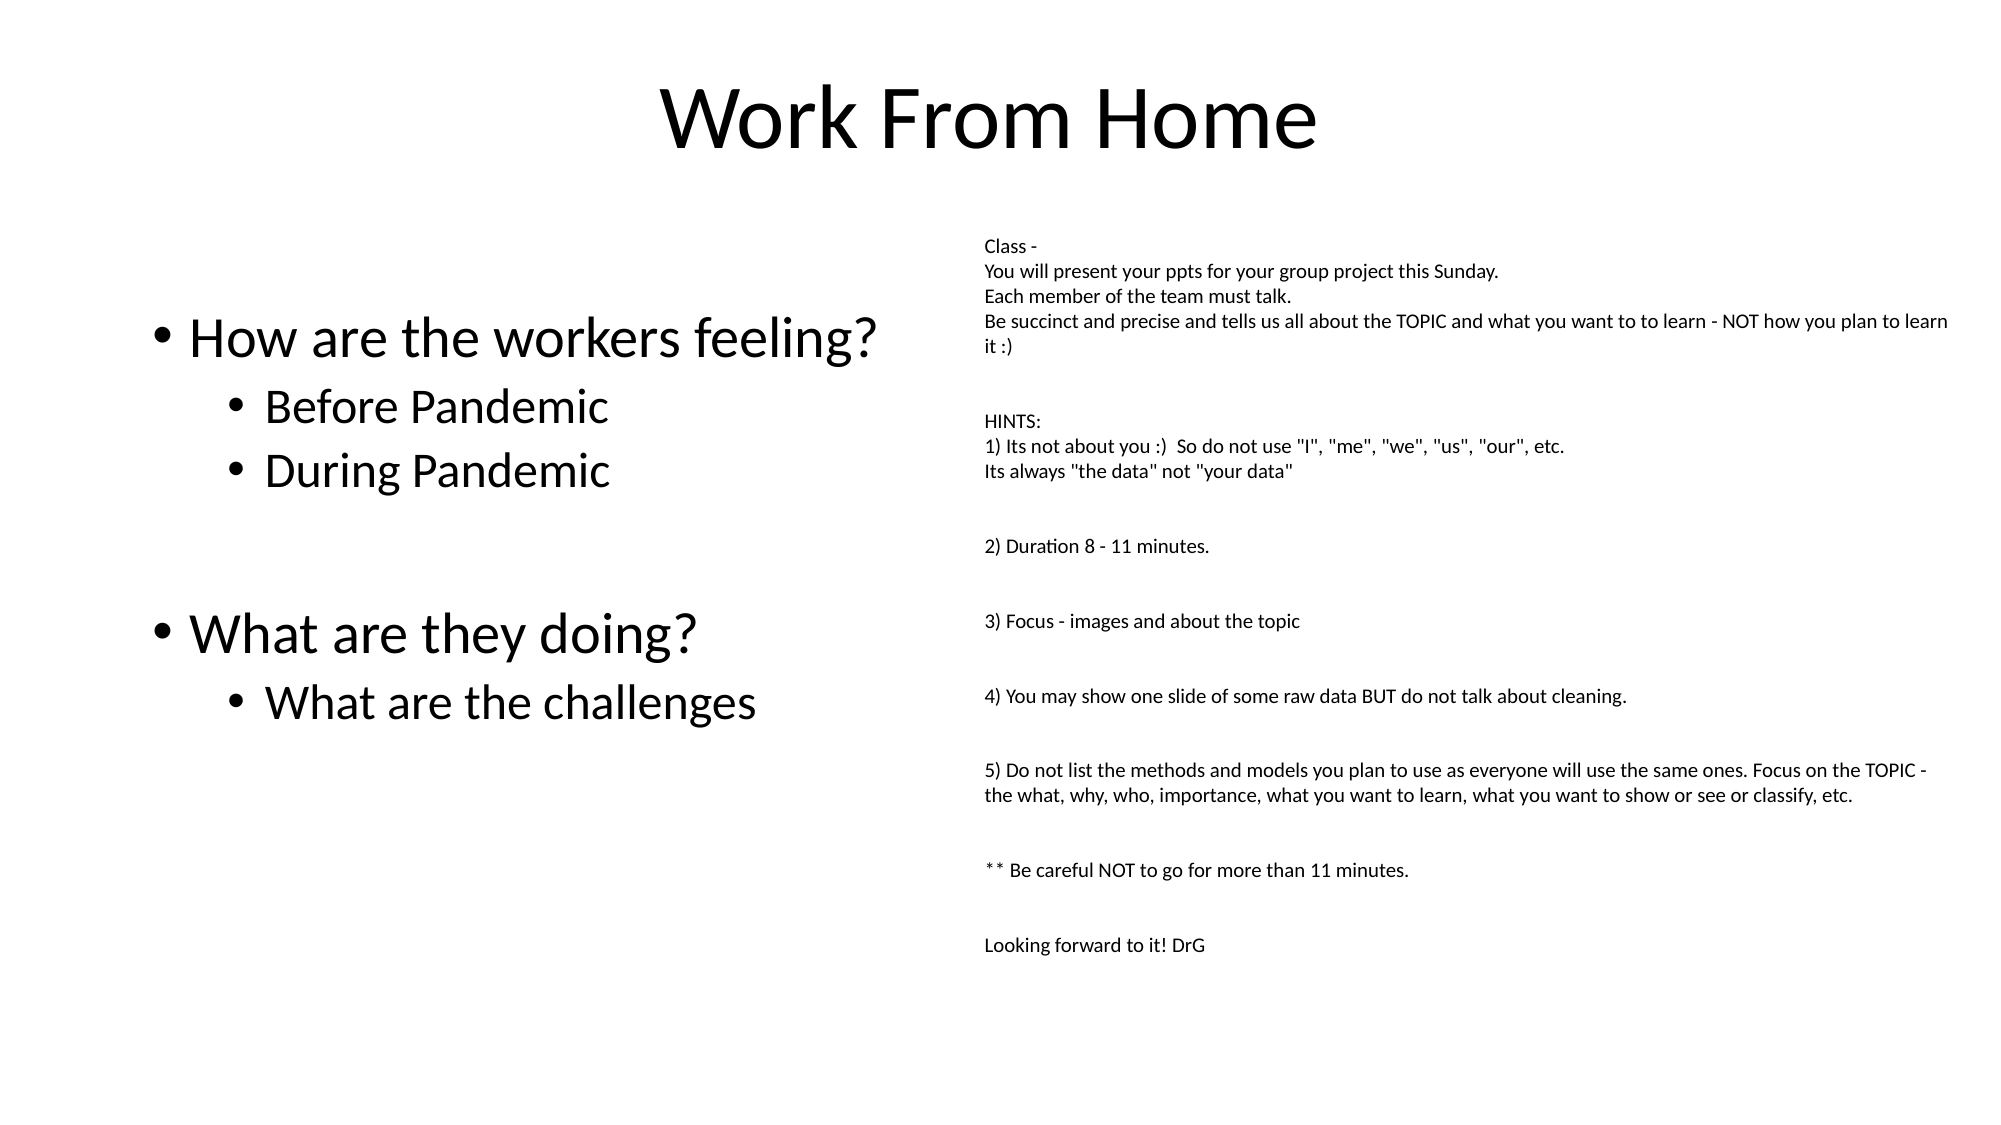

# Work From Home

Class -
You will present your ppts for your group project this Sunday.
Each member of the team must talk.
Be succinct and precise and tells us all about the TOPIC and what you want to to learn - NOT how you plan to learn it :)

HINTS:
1) Its not about you :)  So do not use "I", "me", "we", "us", "our", etc.
Its always "the data" not "your data"

2) Duration 8 - 11 minutes.

3) Focus - images and about the topic

4) You may show one slide of some raw data BUT do not talk about cleaning.

5) Do not list the methods and models you plan to use as everyone will use the same ones. Focus on the TOPIC - the what, why, who, importance, what you want to learn, what you want to show or see or classify, etc.

** Be careful NOT to go for more than 11 minutes.

Looking forward to it! DrG
How are the workers feeling?
Before Pandemic
During Pandemic

What are they doing?
What are the challenges